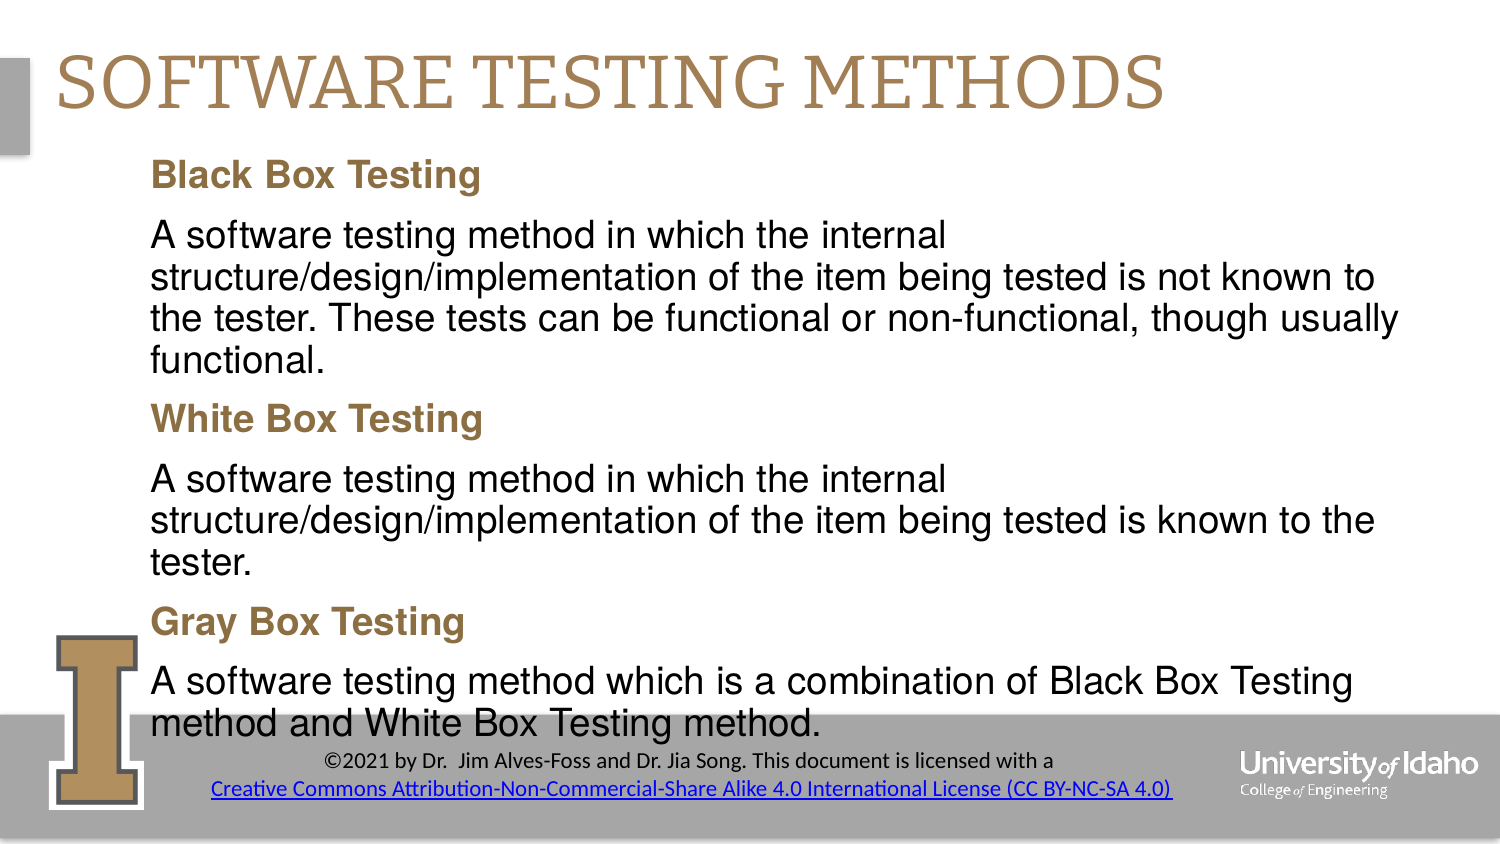

# Software Testing Methods
Black Box Testing
A software testing method in which the internal structure/design/implementation of the item being tested is not known to the tester. These tests can be functional or non-functional, though usually functional.
White Box Testing
A software testing method in which the internal structure/design/implementation of the item being tested is known to the tester.
Gray Box Testing
A software testing method which is a combination of Black Box Testing method and White Box Testing method.